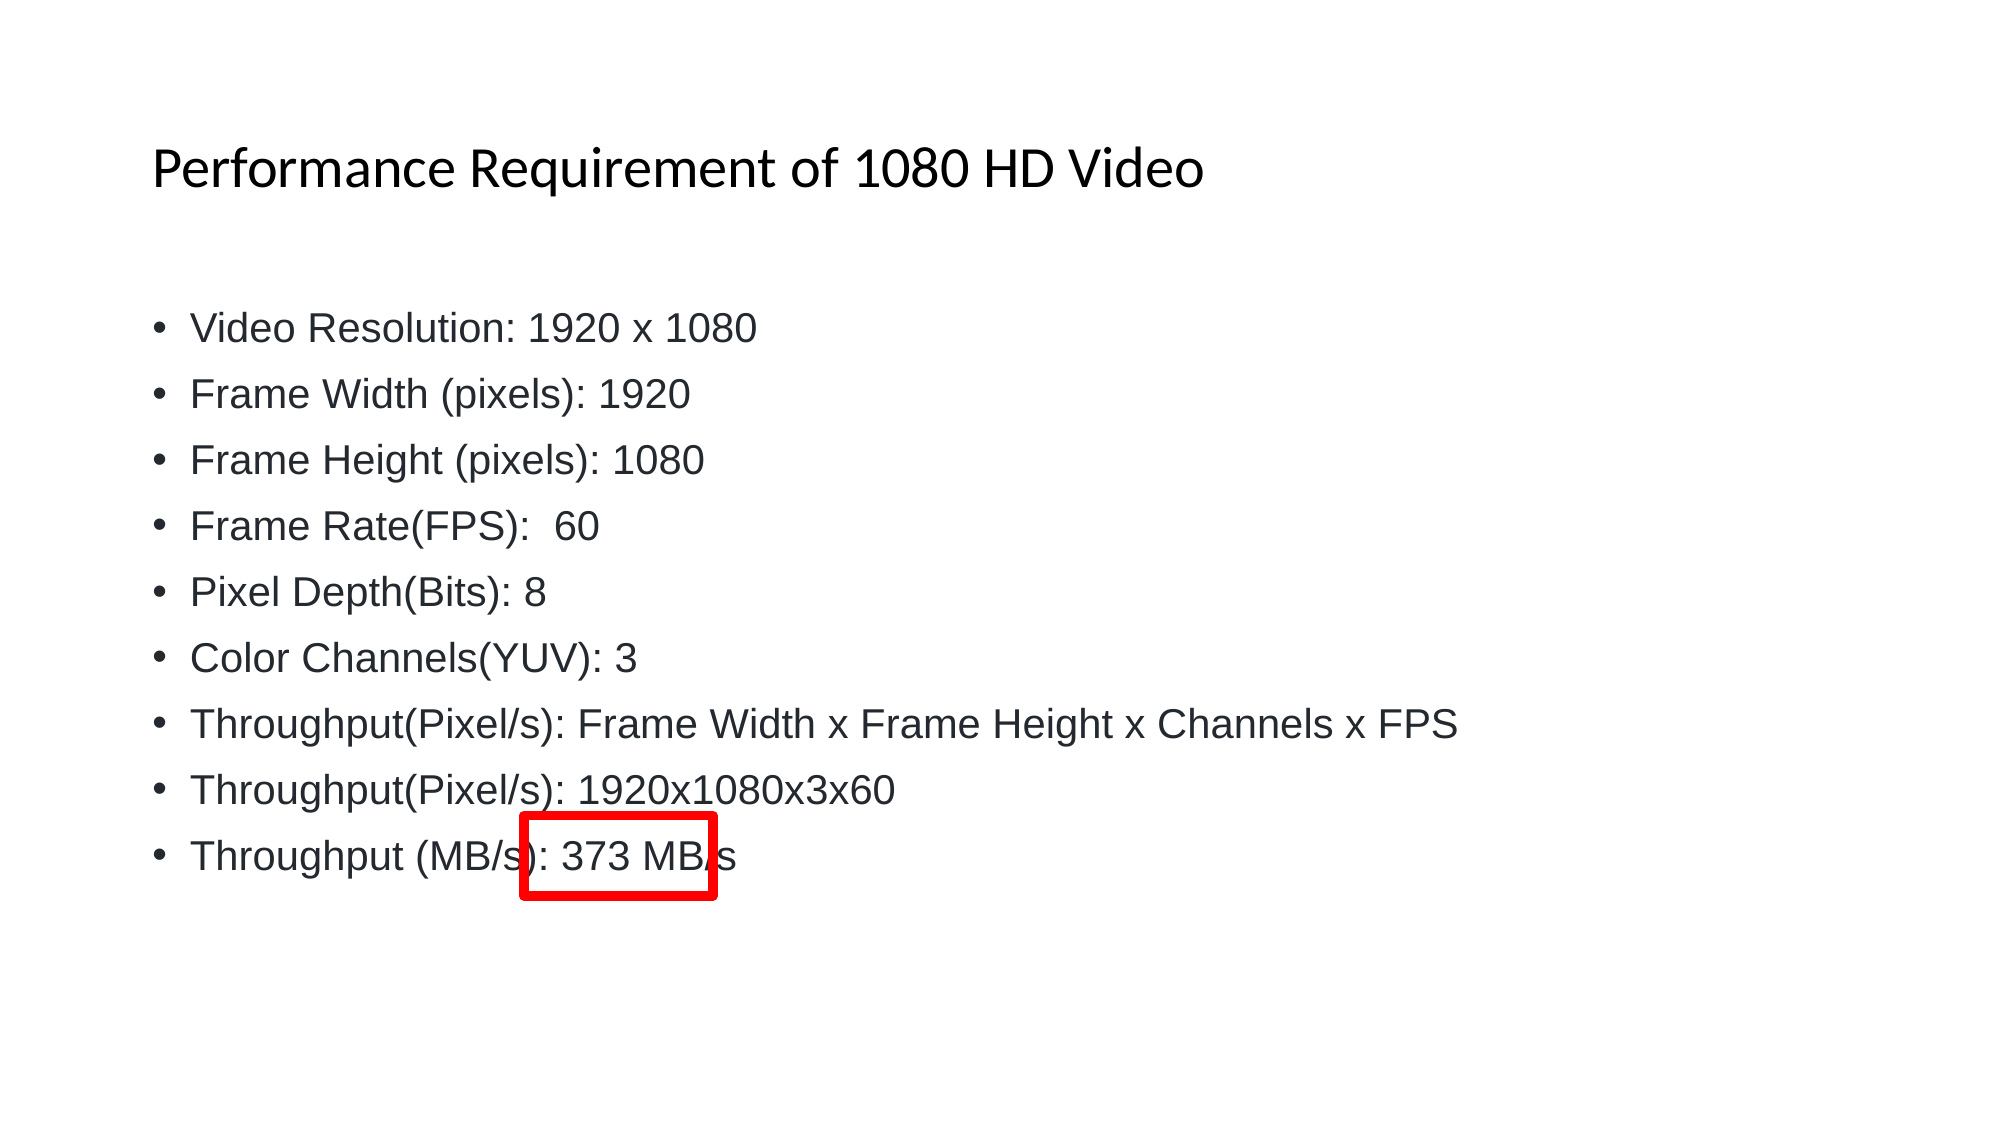

# Performance Requirement of 1080 HD Video
Video Resolution: 1920 x 1080
Frame Width (pixels): 1920
Frame Height (pixels): 1080
Frame Rate(FPS):  60
Pixel Depth(Bits): 8
Color Channels(YUV): 3
Throughput(Pixel/s): Frame Width x Frame Height x Channels x FPS
Throughput(Pixel/s): 1920x1080x3x60
Throughput (MB/s): 373 MB/s